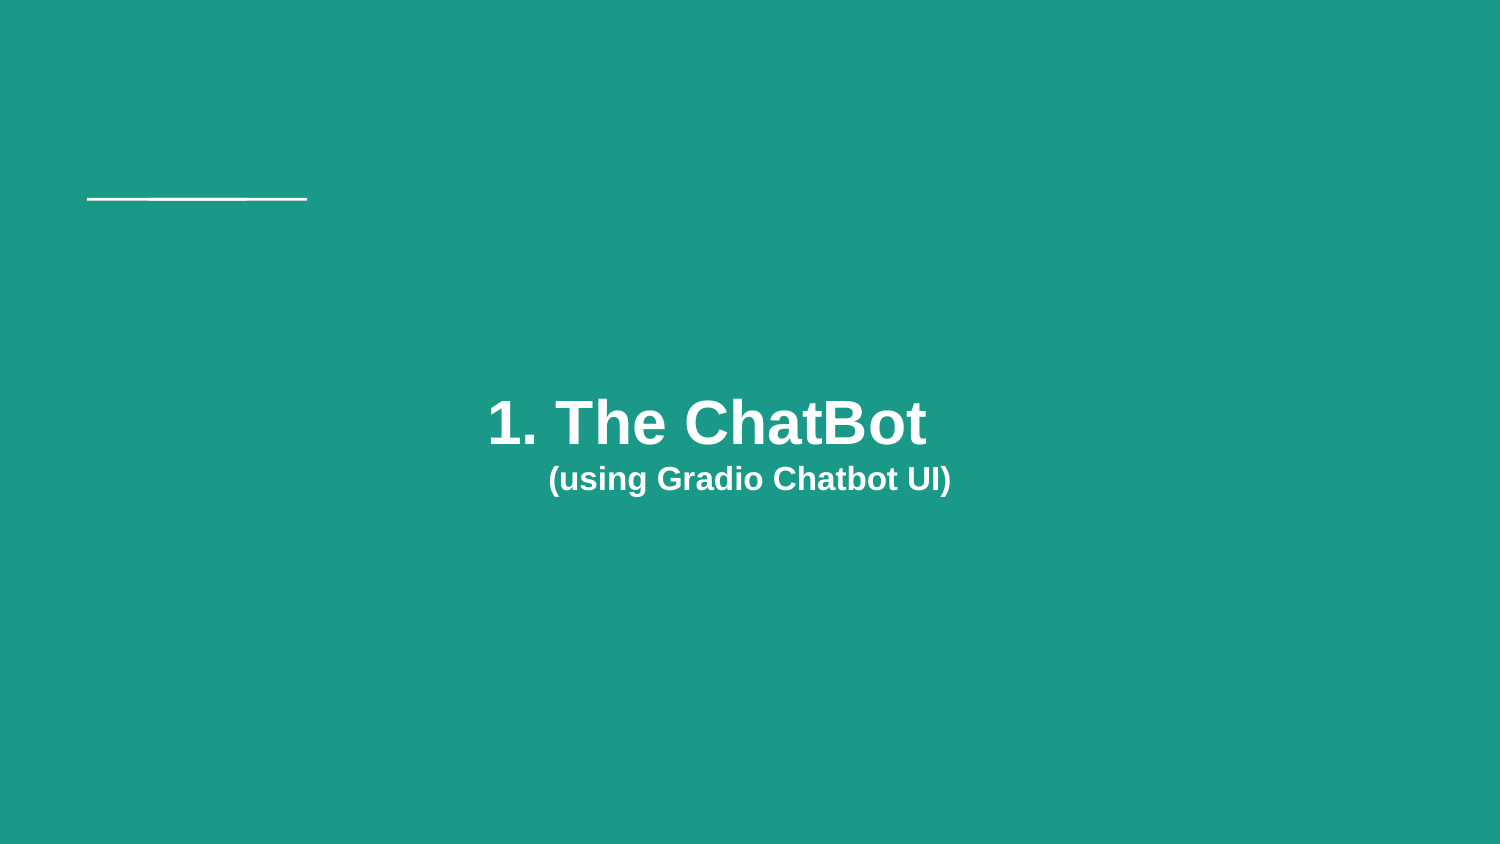

# The ChatBot
(using Gradio Chatbot UI)